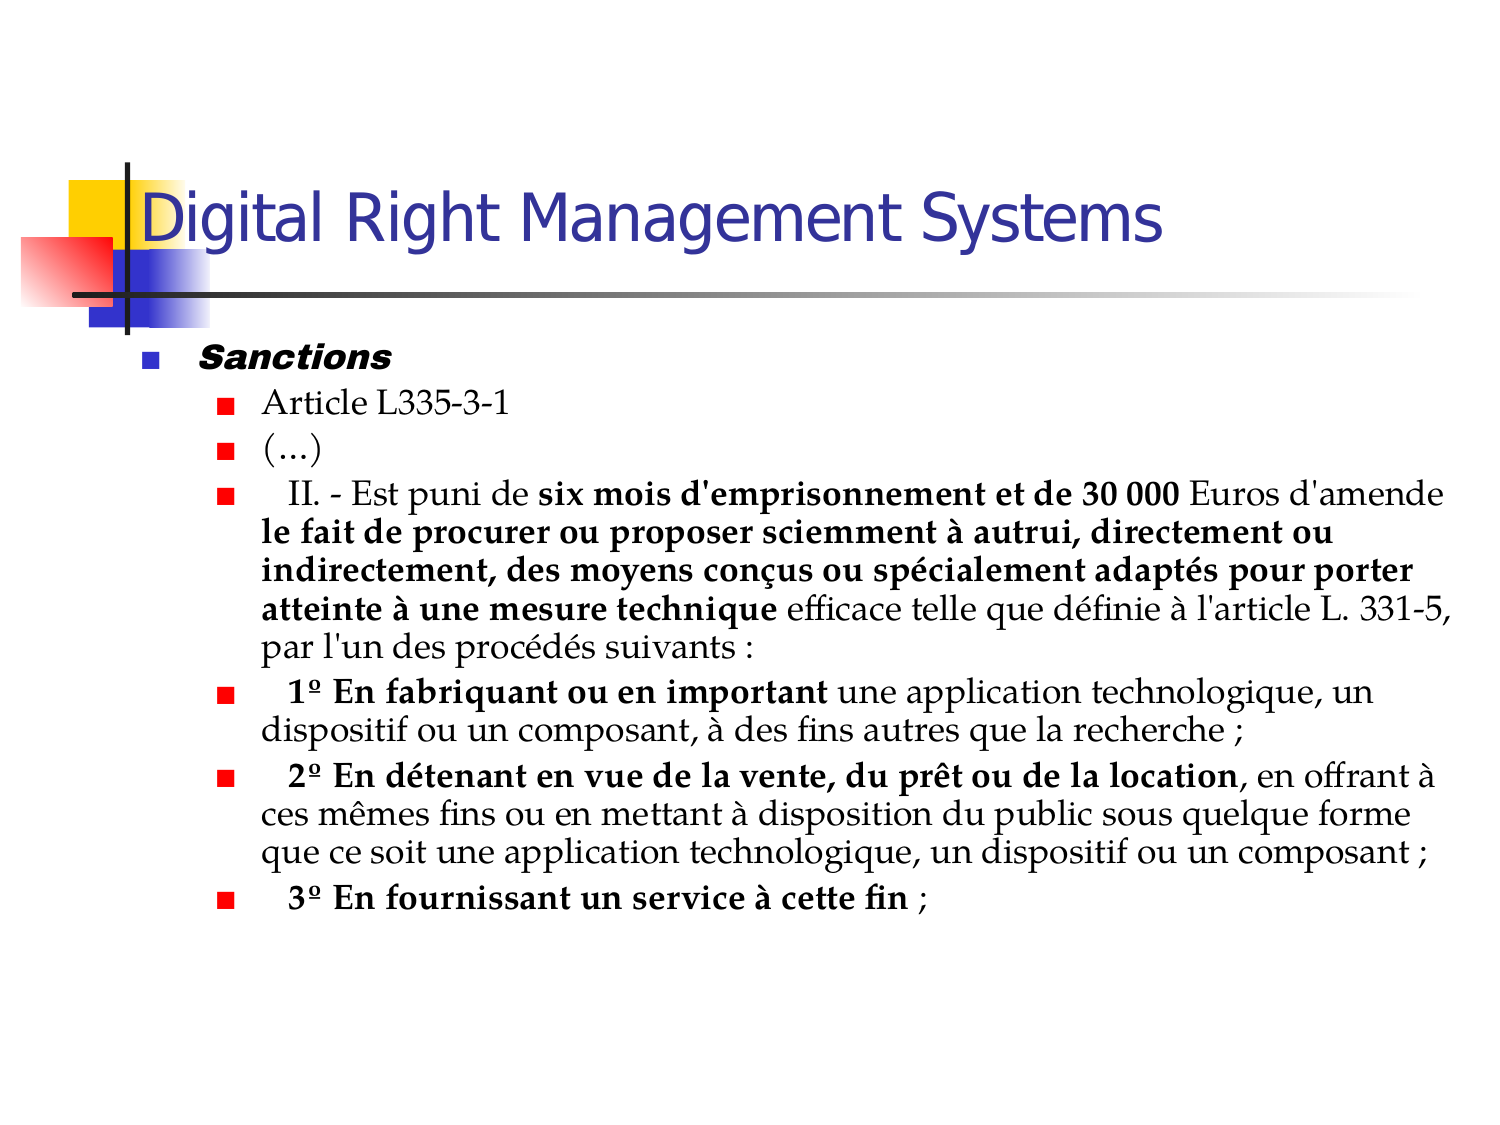

# Digital Right Management Systems
Sanctions
Article L335-3-1
(…)
   II. - Est puni de six mois d'emprisonnement et de 30 000 Euros d'amende le fait de procurer ou proposer sciemment à autrui, directement ou indirectement, des moyens conçus ou spécialement adaptés pour porter atteinte à une mesure technique efficace telle que définie à l'article L. 331-5, par l'un des procédés suivants :
   1º En fabriquant ou en important une application technologique, un dispositif ou un composant, à des fins autres que la recherche ;
   2º En détenant en vue de la vente, du prêt ou de la location, en offrant à ces mêmes fins ou en mettant à disposition du public sous quelque forme que ce soit une application technologique, un dispositif ou un composant ;
   3º En fournissant un service à cette fin ;